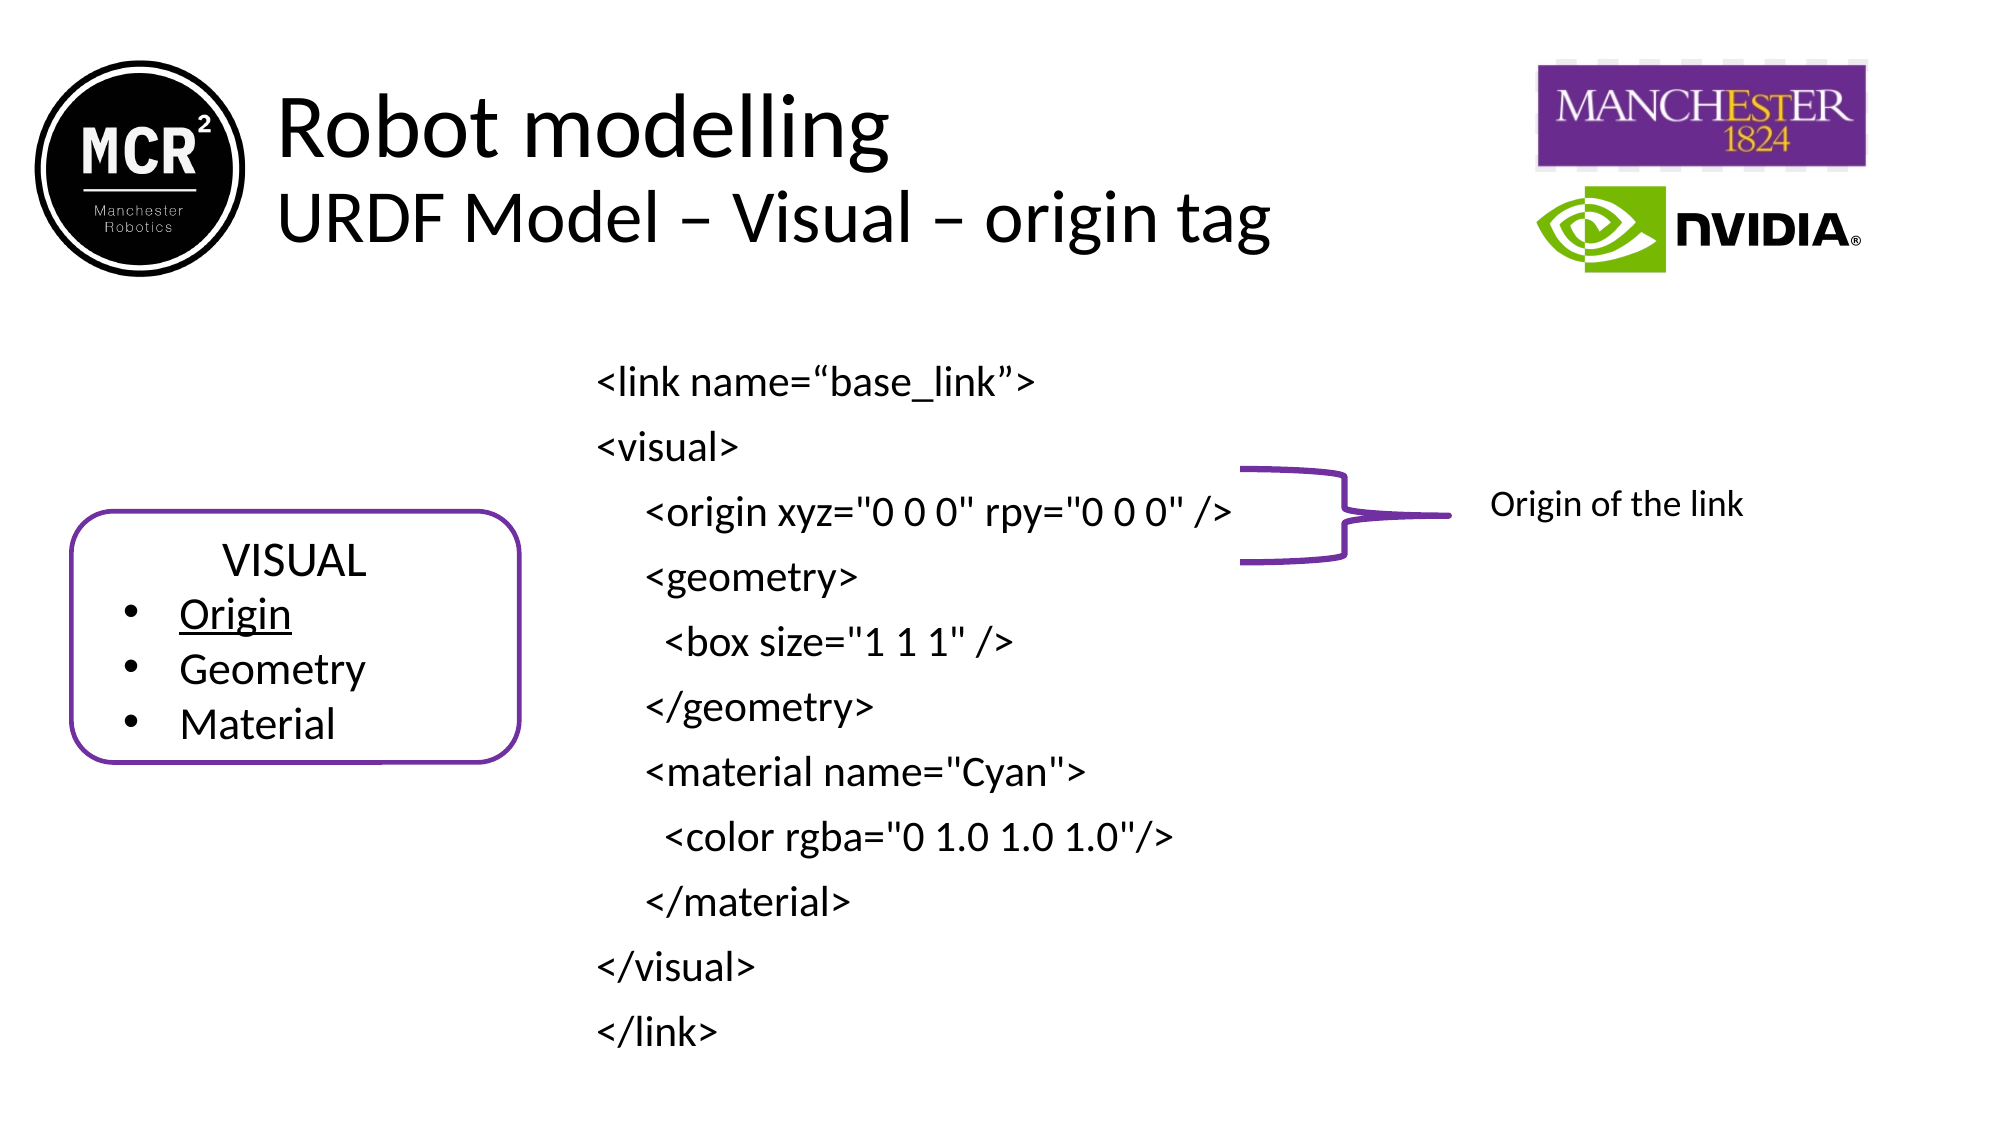

Robot modelling
URDF Model – Visual – origin tag
<link name=“base_link”>
<visual>
     <origin xyz="0 0 0" rpy="0 0 0" />
     <geometry>
       <box size="1 1 1" />
     </geometry>
     <material name="Cyan">
       <color rgba="0 1.0 1.0 1.0"/>
     </material>
</visual>
</link>

Origin of the link

VISUAL
Origin
Geometry
Material